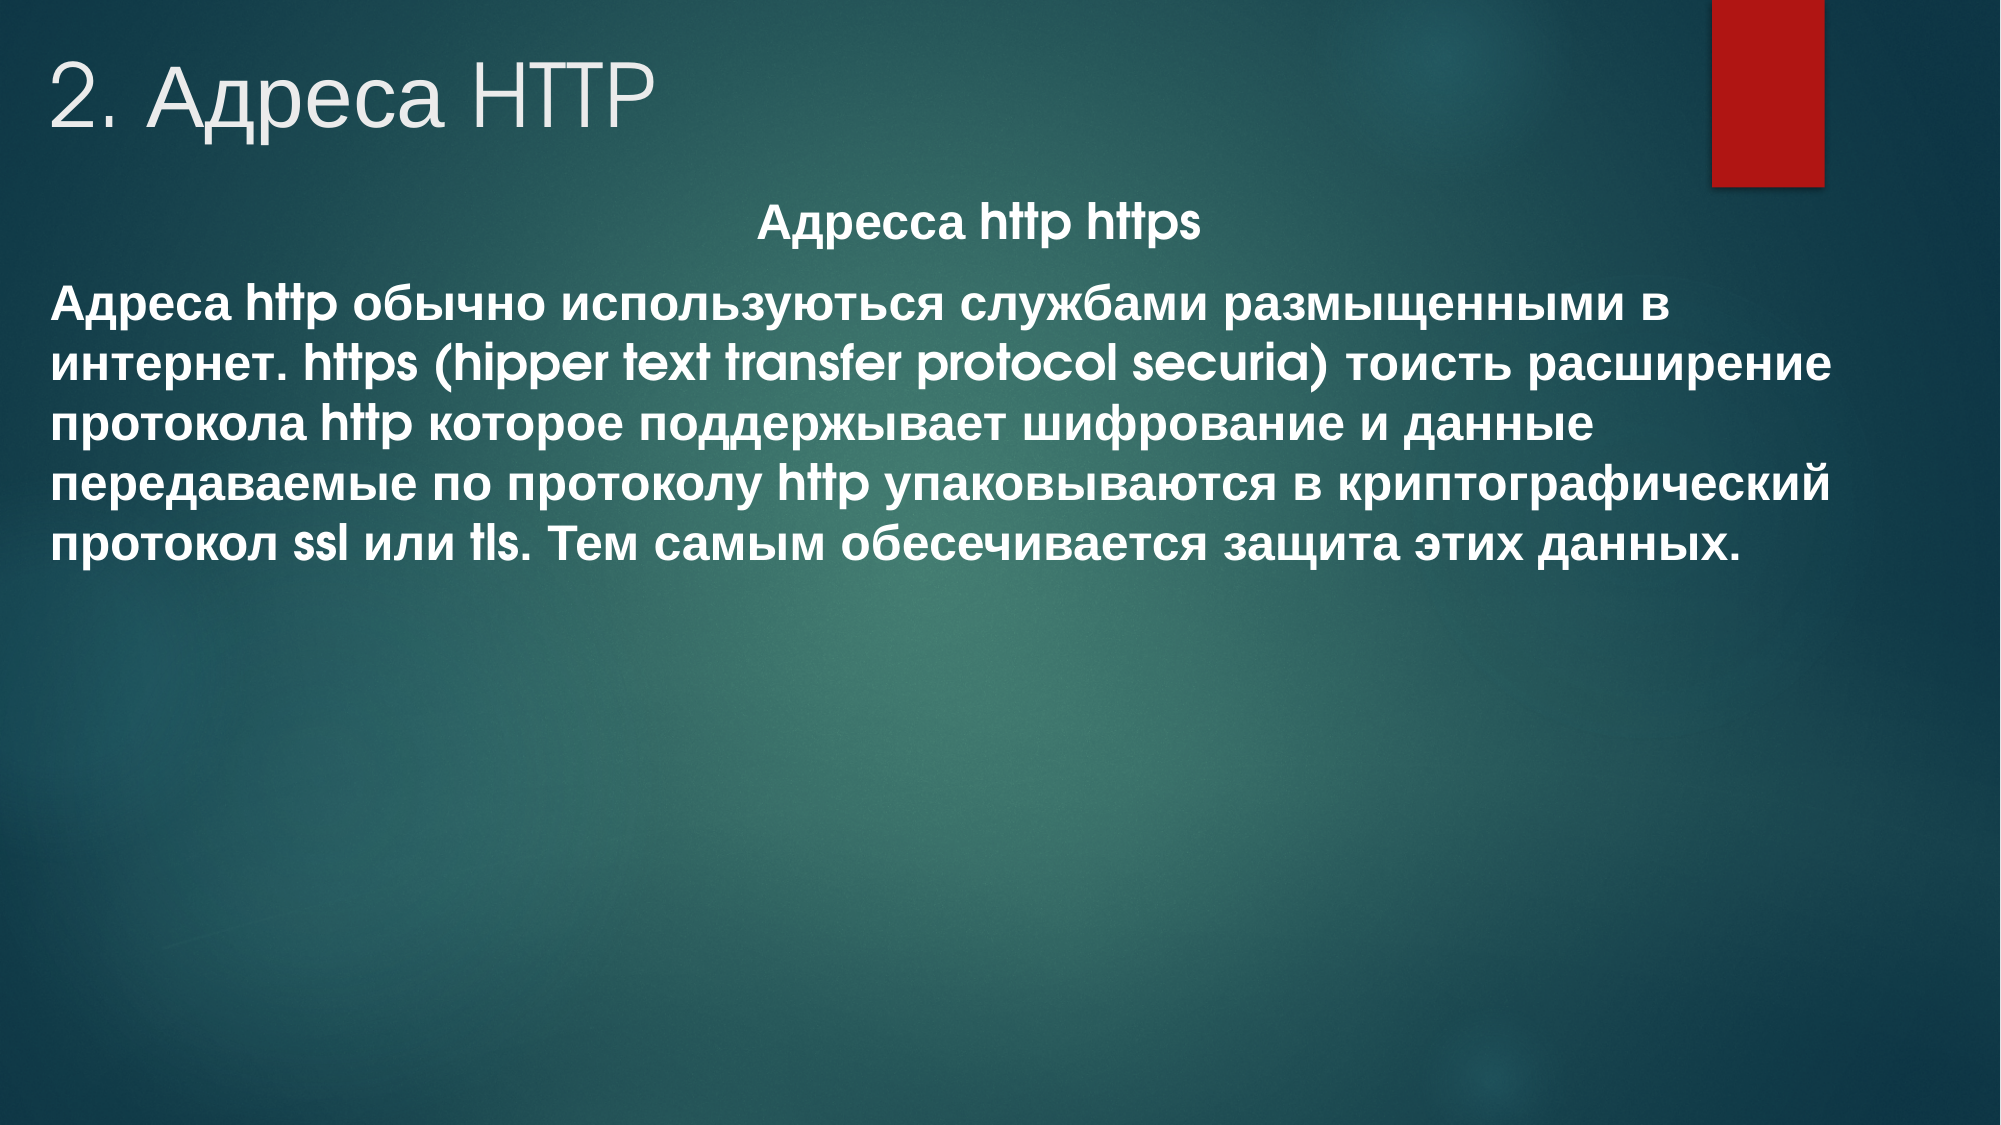

# 2. Адреса HTTP
Адресса http https
Адреса http обычно используються службами размыщенными в интернет. https (hipper text transfer protocol securia) тоисть расширение протокола http которое поддержывает шифрование и данные передаваемые по протоколу http упаковываются в криптографический протокол ssl или tls. Тем самым обесечивается защита этих данных.